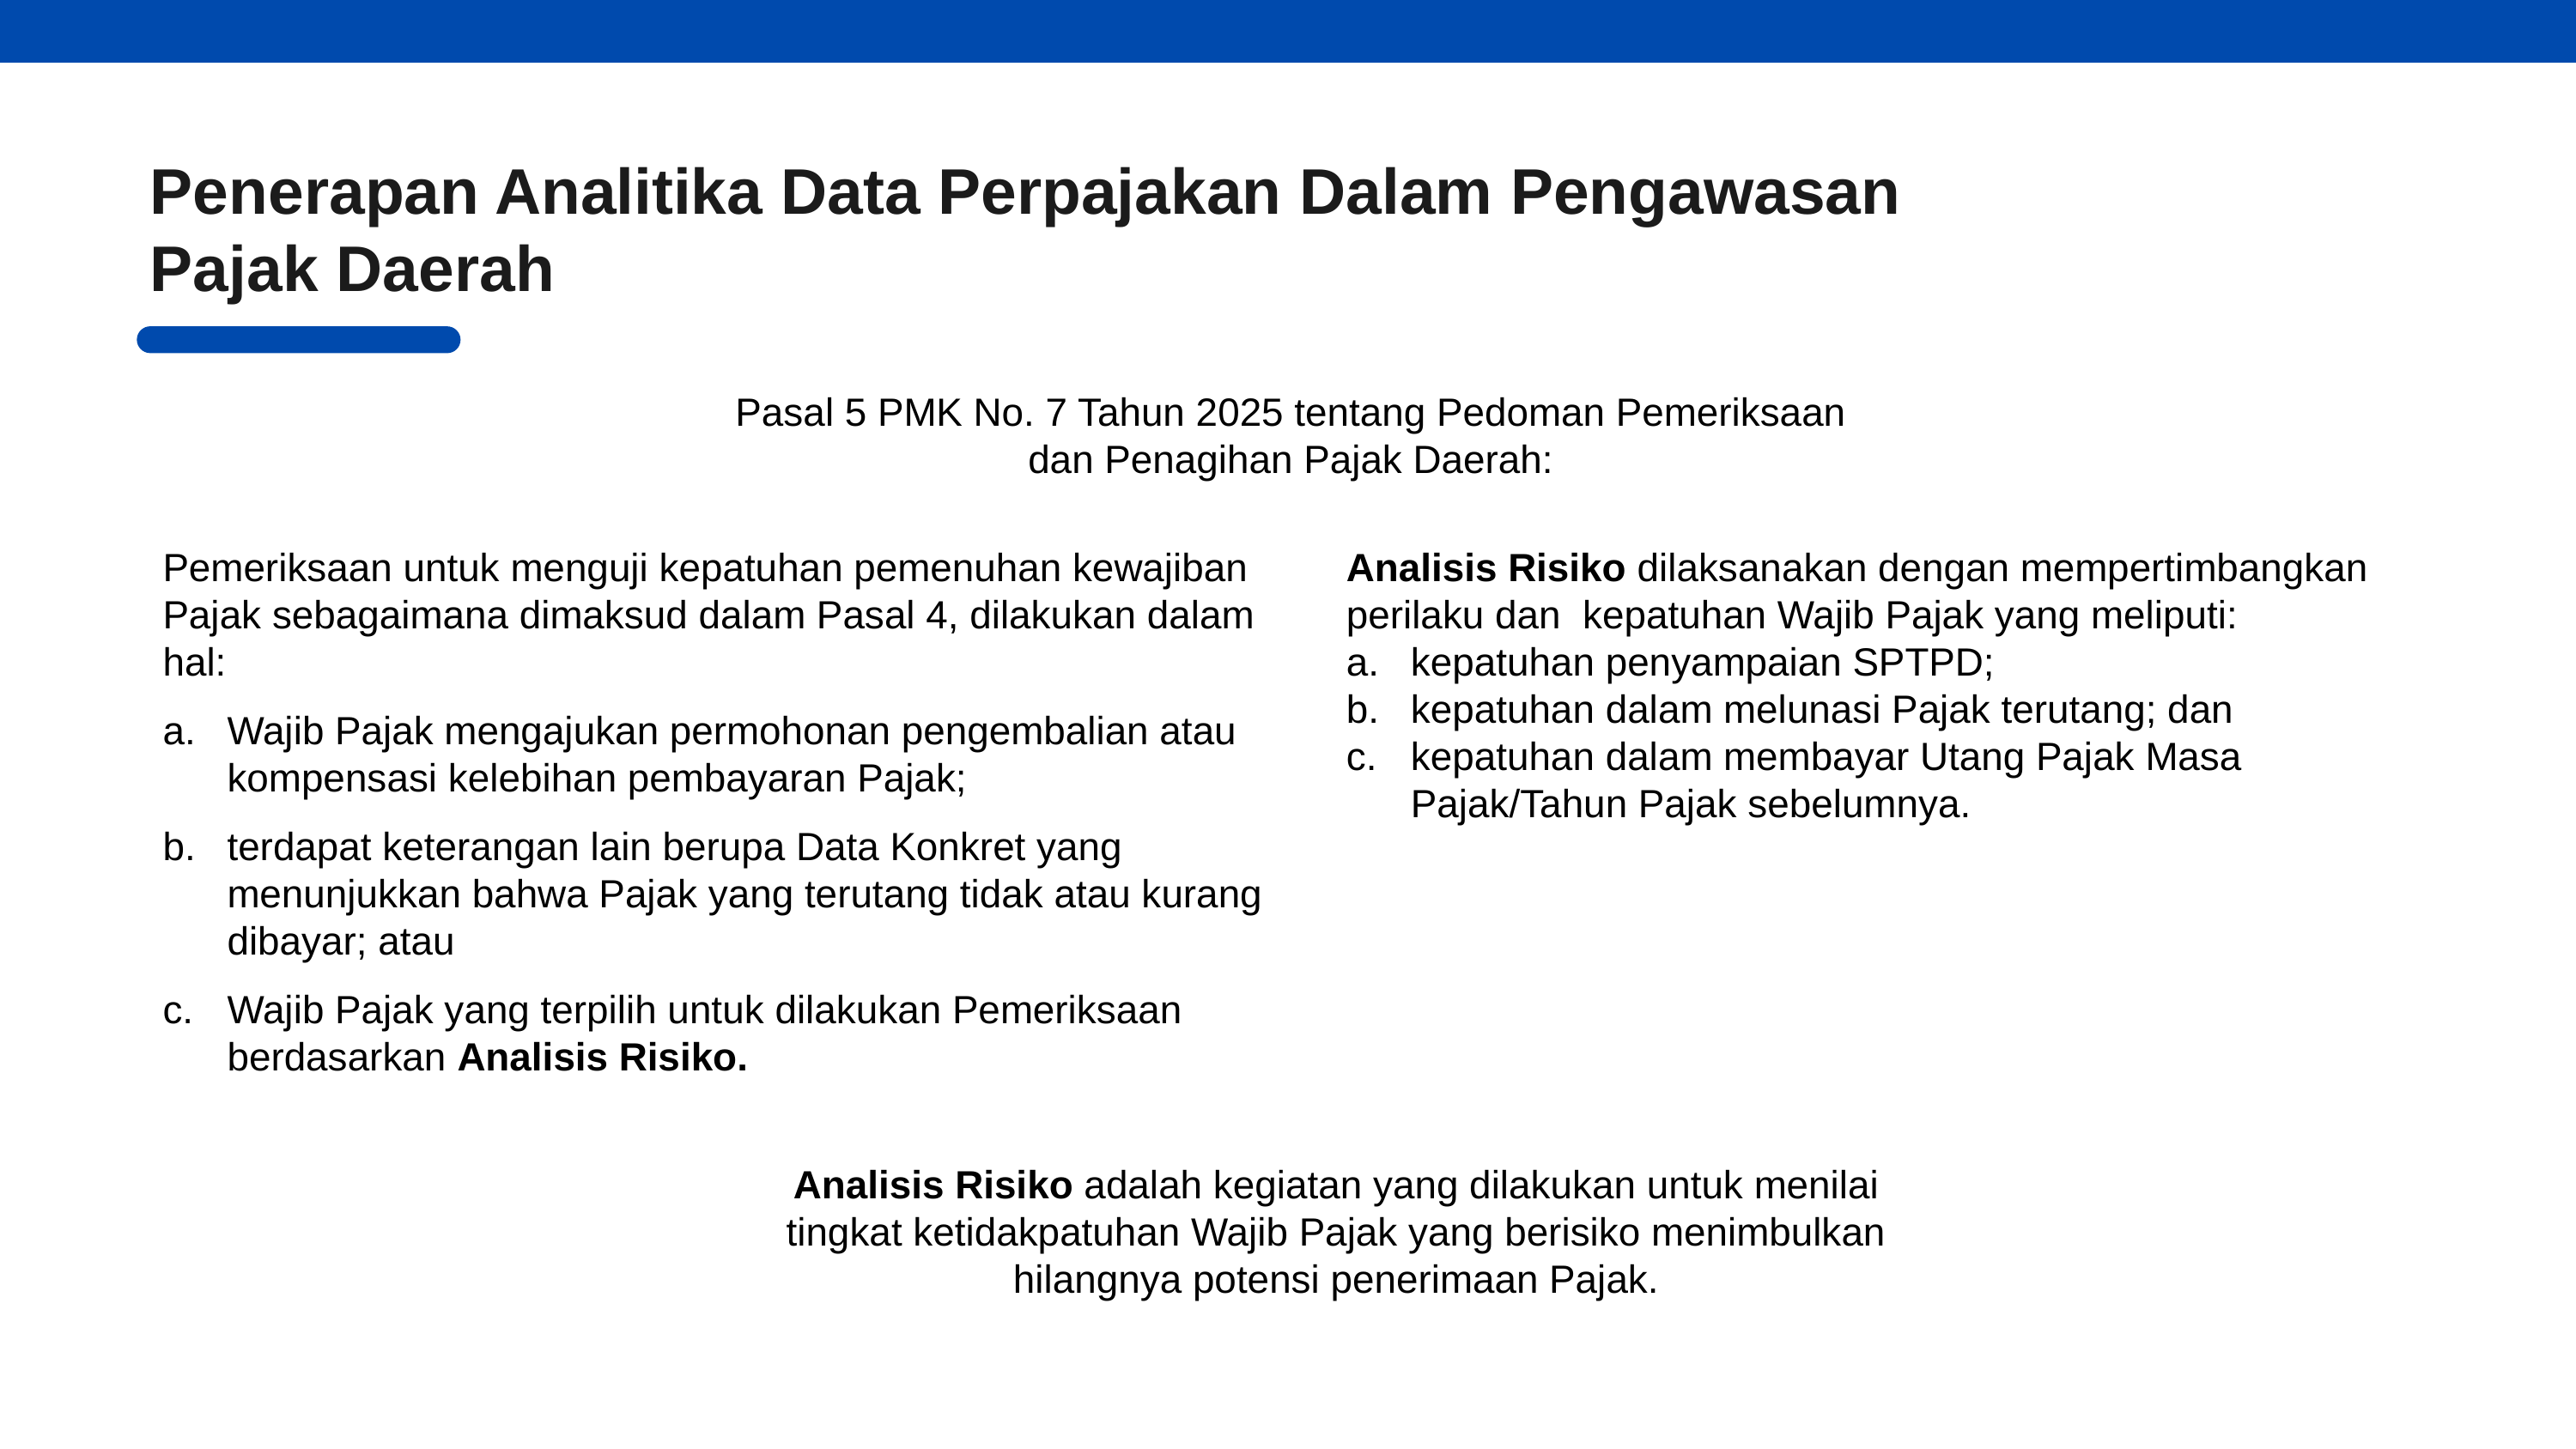

Penerapan Analitika Data Perpajakan Dalam Pengawasan Pajak Daerah

Pasal 5 PMK No. 7 Tahun 2025 tentang Pedoman Pemeriksaan dan Penagihan Pajak Daerah:
Pemeriksaan untuk menguji kepatuhan pemenuhan kewajiban Pajak sebagaimana dimaksud dalam Pasal 4, dilakukan dalam hal:
Wajib Pajak mengajukan permohonan pengembalian atau kompensasi kelebihan pembayaran Pajak;
terdapat keterangan lain berupa Data Konkret yang menunjukkan bahwa Pajak yang terutang tidak atau kurang dibayar; atau
Wajib Pajak yang terpilih untuk dilakukan Pemeriksaan berdasarkan Analisis Risiko.
Analisis Risiko dilaksanakan dengan mempertimbangkan perilaku dan  kepatuhan Wajib Pajak yang meliputi:
kepatuhan penyampaian SPTPD;
kepatuhan dalam melunasi Pajak terutang; dan
kepatuhan dalam membayar Utang Pajak Masa Pajak/Tahun Pajak sebelumnya.
Analisis Risiko adalah kegiatan yang dilakukan untuk menilai tingkat ketidakpatuhan Wajib Pajak yang berisiko menimbulkan hilangnya potensi penerimaan Pajak.